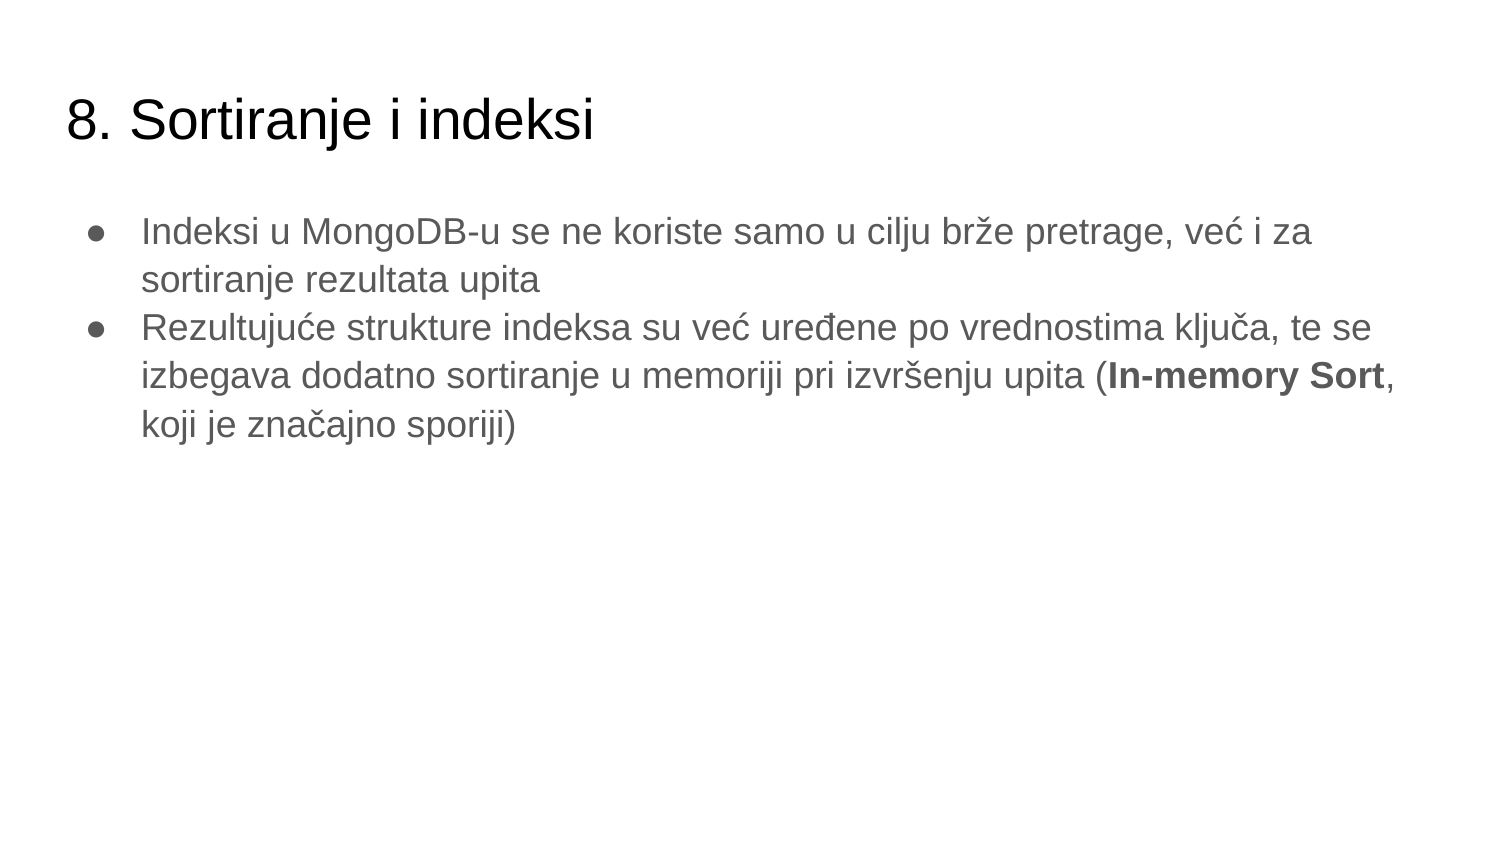

# 8. Sortiranje i indeksi

Indeksi u MongoDB-u se ne koriste samo u cilju brže pretrage, već i za sortiranje rezultata upita
Rezultujuće strukture indeksa su već uređene po vrednostima ključa, te se izbegava dodatno sortiranje u memoriji pri izvršenju upita (In-memory Sort, koji je značajno sporiji)